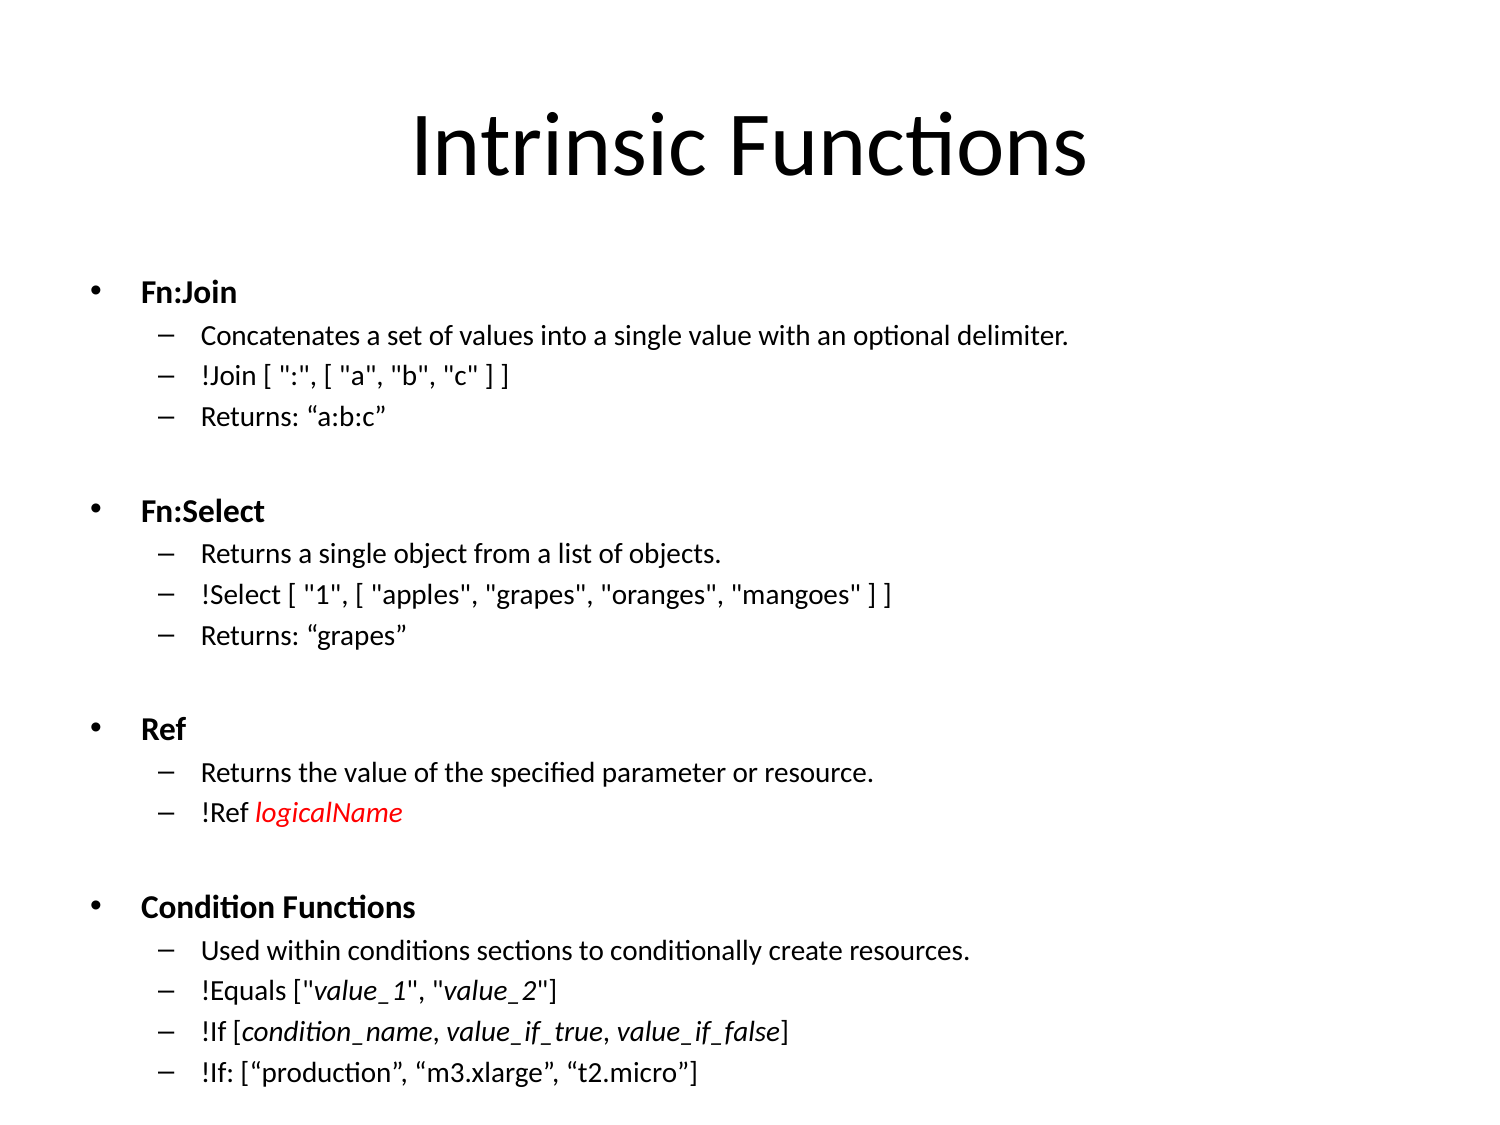

# Intrinsic Functions
Fn:Join
Concatenates a set of values into a single value with an optional delimiter.
!Join [ ":", [ "a", "b", "c" ] ]
Returns: “a:b:c”

Fn:Select
Returns a single object from a list of objects.
!Select [ "1", [ "apples", "grapes", "oranges", "mangoes" ] ]
Returns: “grapes”

Ref
Returns the value of the specified parameter or resource.
!Ref logicalName

Condition Functions
Used within conditions sections to conditionally create resources.
!Equals ["value_1", "value_2"]
!If [condition_name, value_if_true, value_if_false]
!If: [“production”, “m3.xlarge”, “t2.micro”]